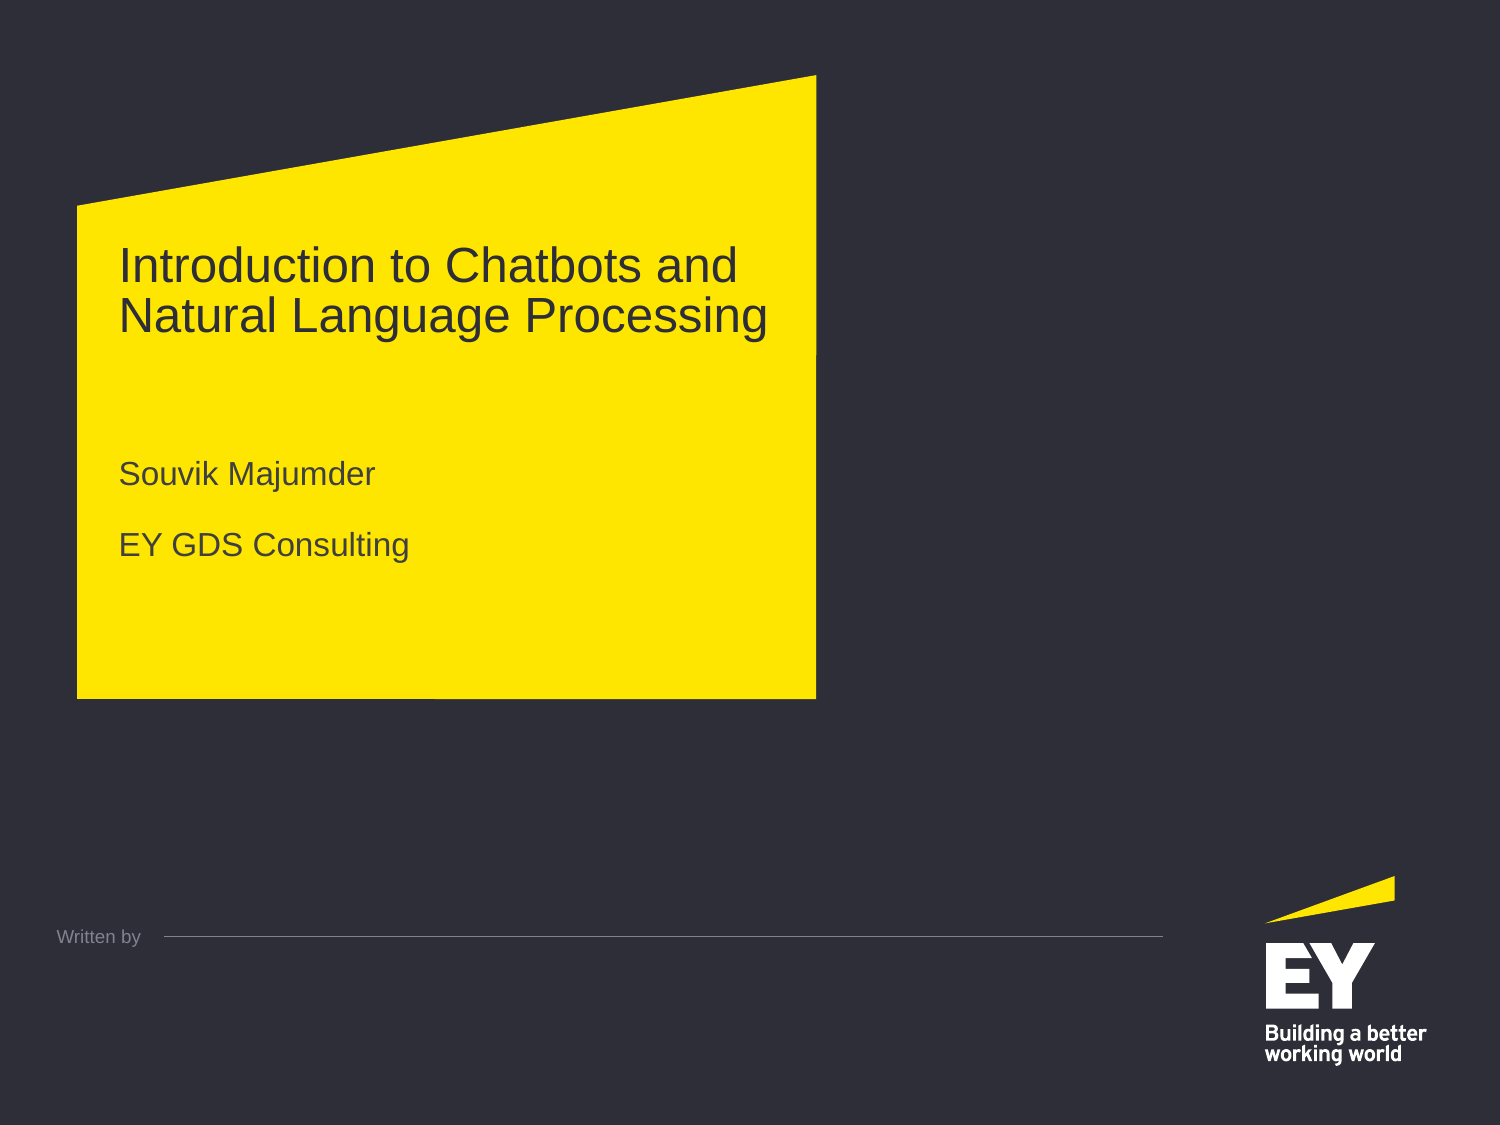

# Introduction to Chatbots and Natural Language Processing
Souvik Majumder
EY GDS Consulting